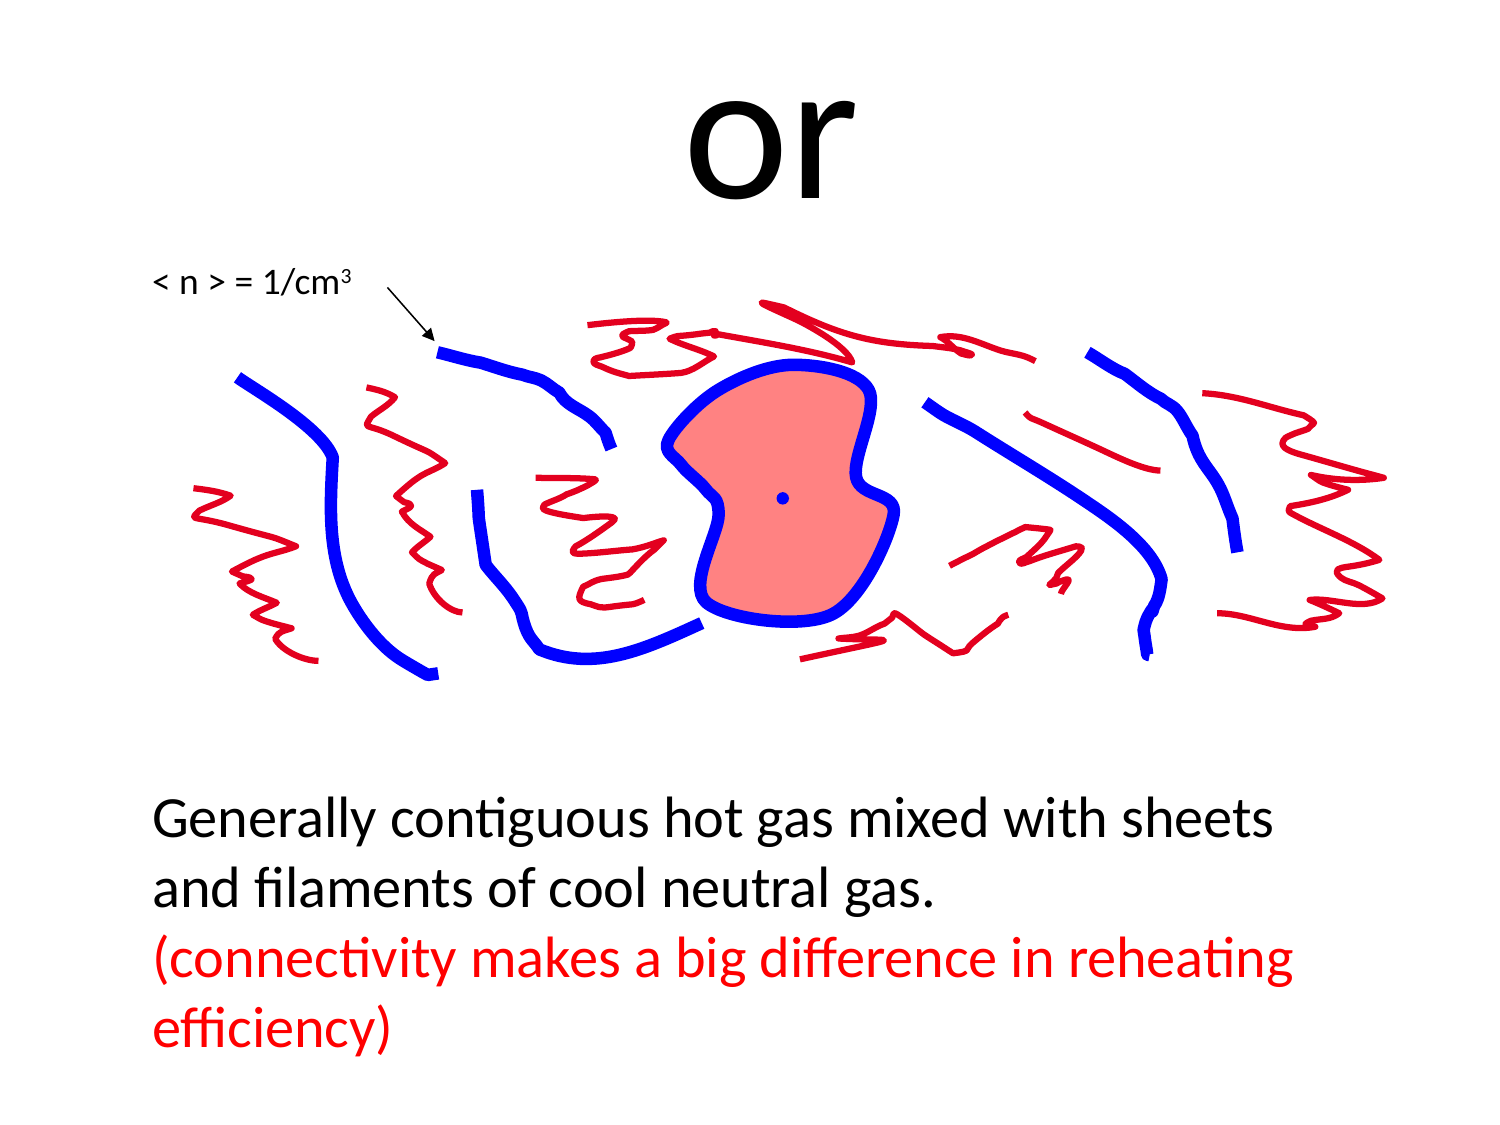

or
< n > = 1/cm3

Generally contiguous hot gas mixed with sheets and filaments of cool neutral gas.
(connectivity makes a big difference in reheating efficiency)